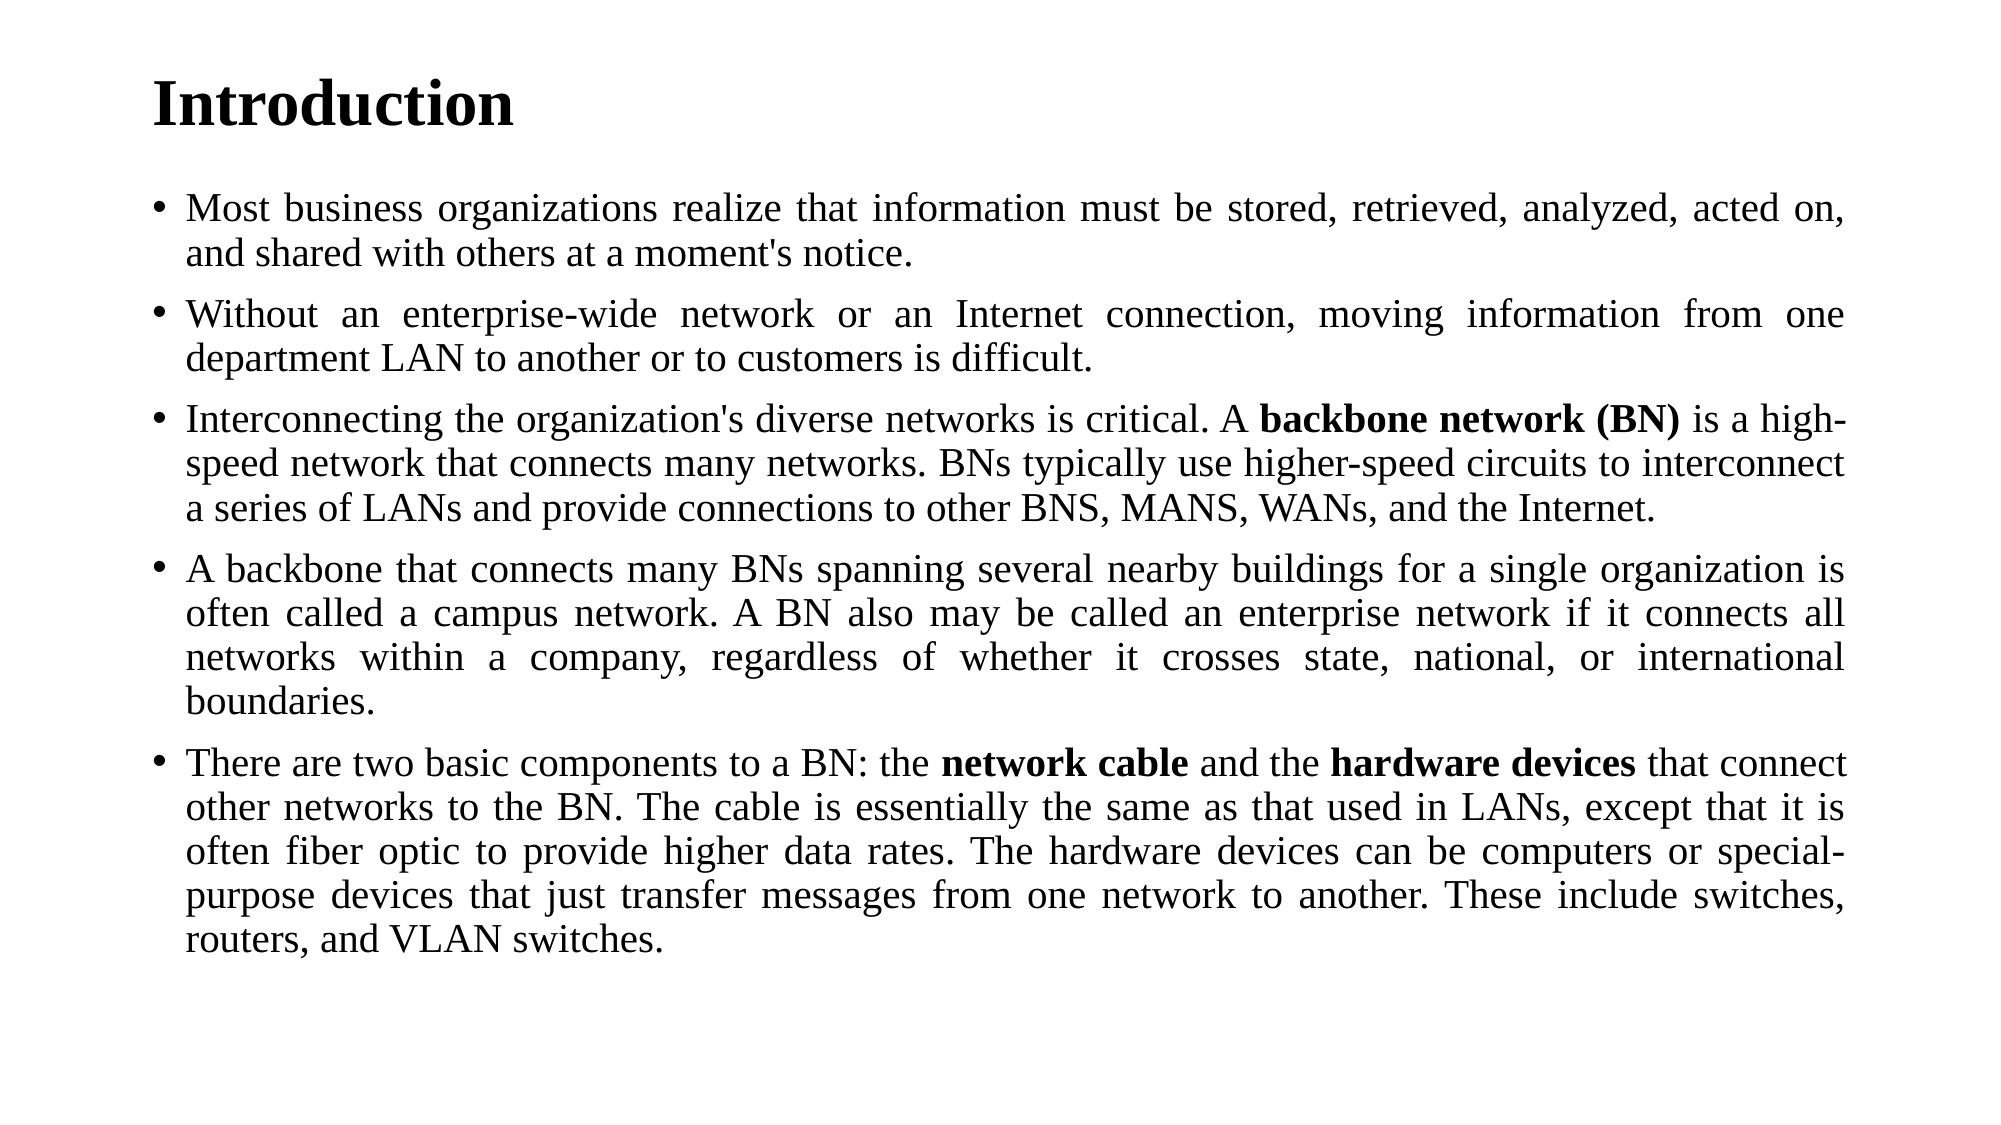

# Introduction
Most business organizations realize that information must be stored, retrieved, analyzed, acted on, and shared with others at a moment's notice.
Without an enterprise-wide network or an Internet connection, moving information from one department LAN to another or to customers is difficult.
Interconnecting the organization's diverse networks is critical. A backbone network (BN) is a high- speed network that connects many networks. BNs typically use higher-speed circuits to interconnect a series of LANs and provide connections to other BNS, MANS, WANs, and the Internet.
A backbone that connects many BNs spanning several nearby buildings for a single organization is often called a campus network. A BN also may be called an enterprise network if it connects all networks within a company, regardless of whether it crosses state, national, or international boundaries.
There are two basic components to a BN: the network cable and the hardware devices that connect other networks to the BN. The cable is essentially the same as that used in LANs, except that it is often fiber optic to provide higher data rates. The hardware devices can be computers or special- purpose devices that just transfer messages from one network to another. These include switches, routers, and VLAN switches.